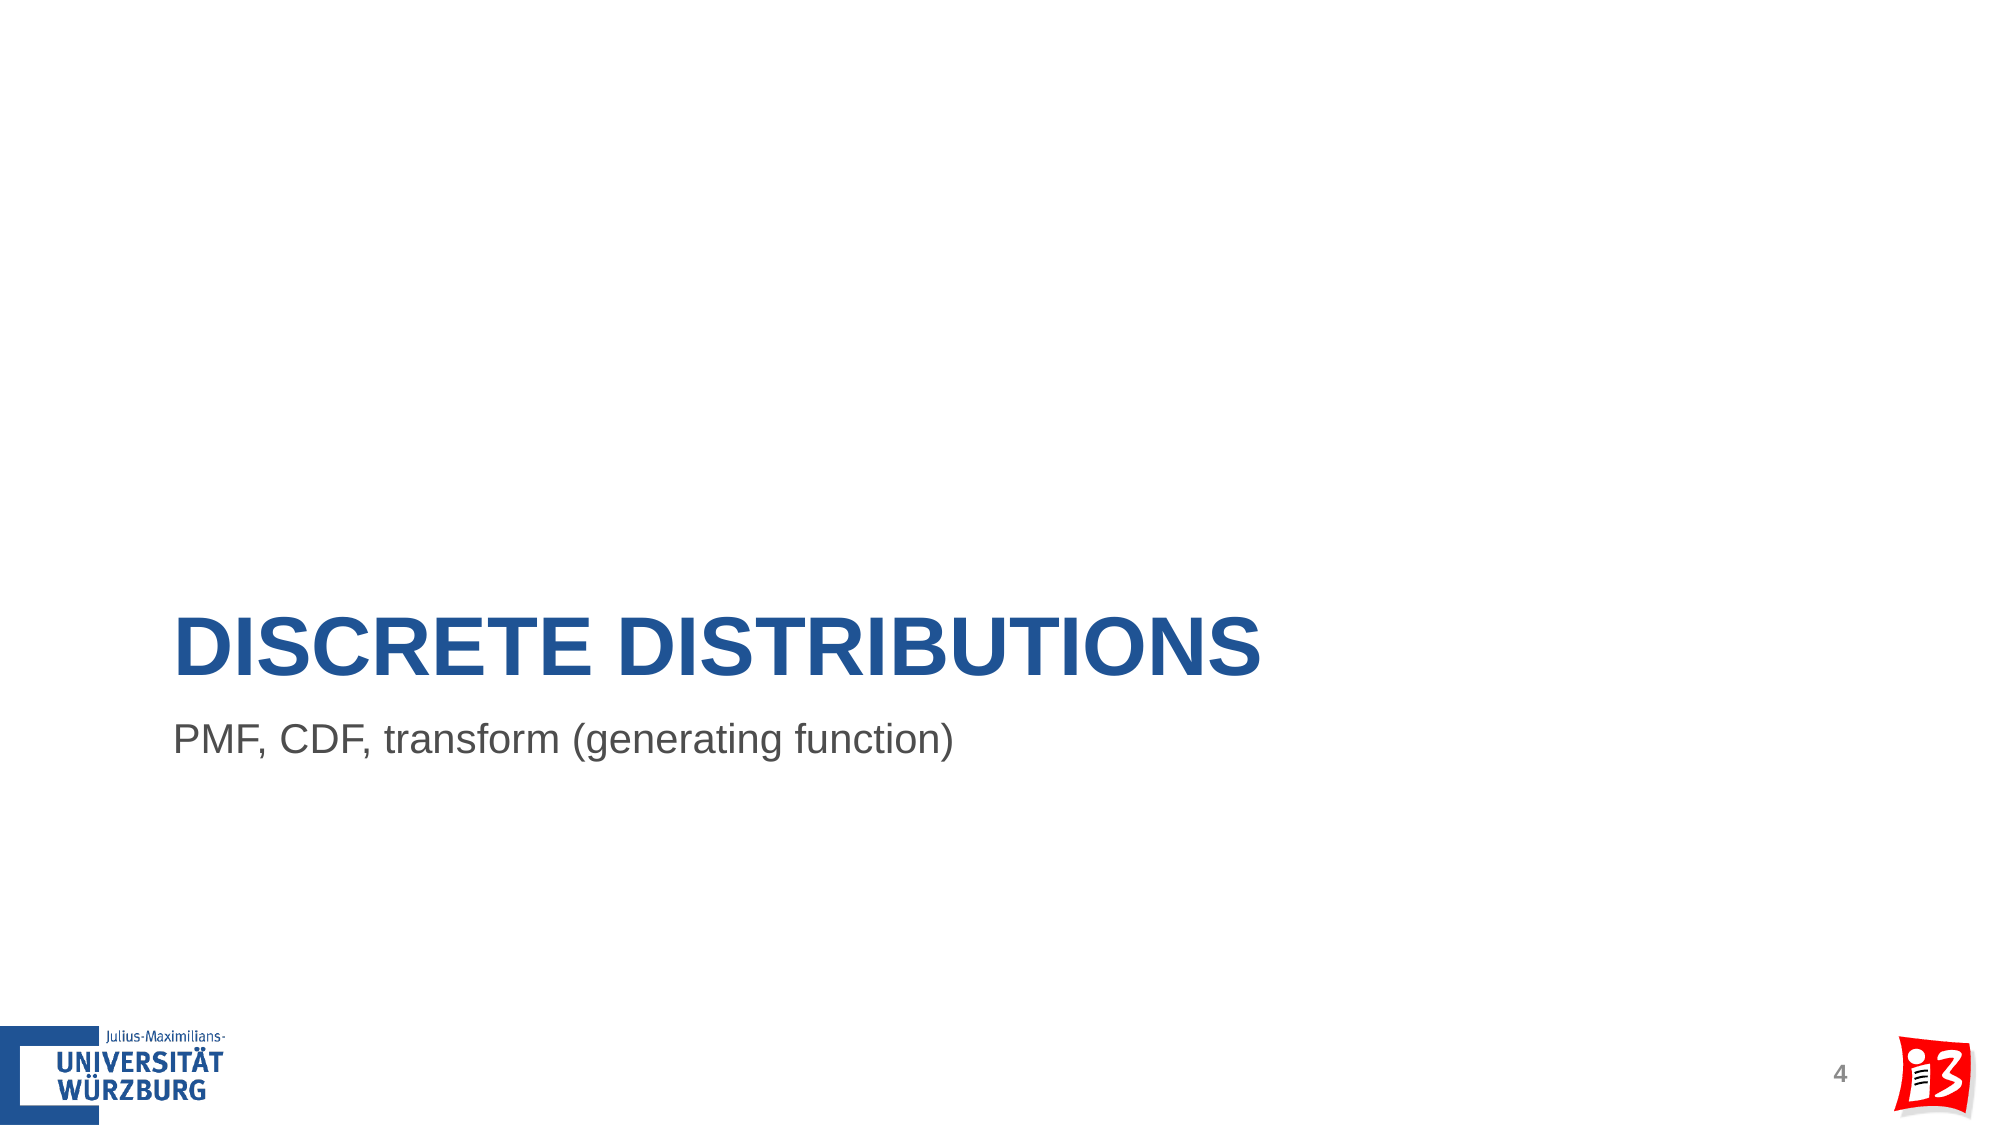

# Discrete Distributions
PMF, CDF, transform (generating function)
4